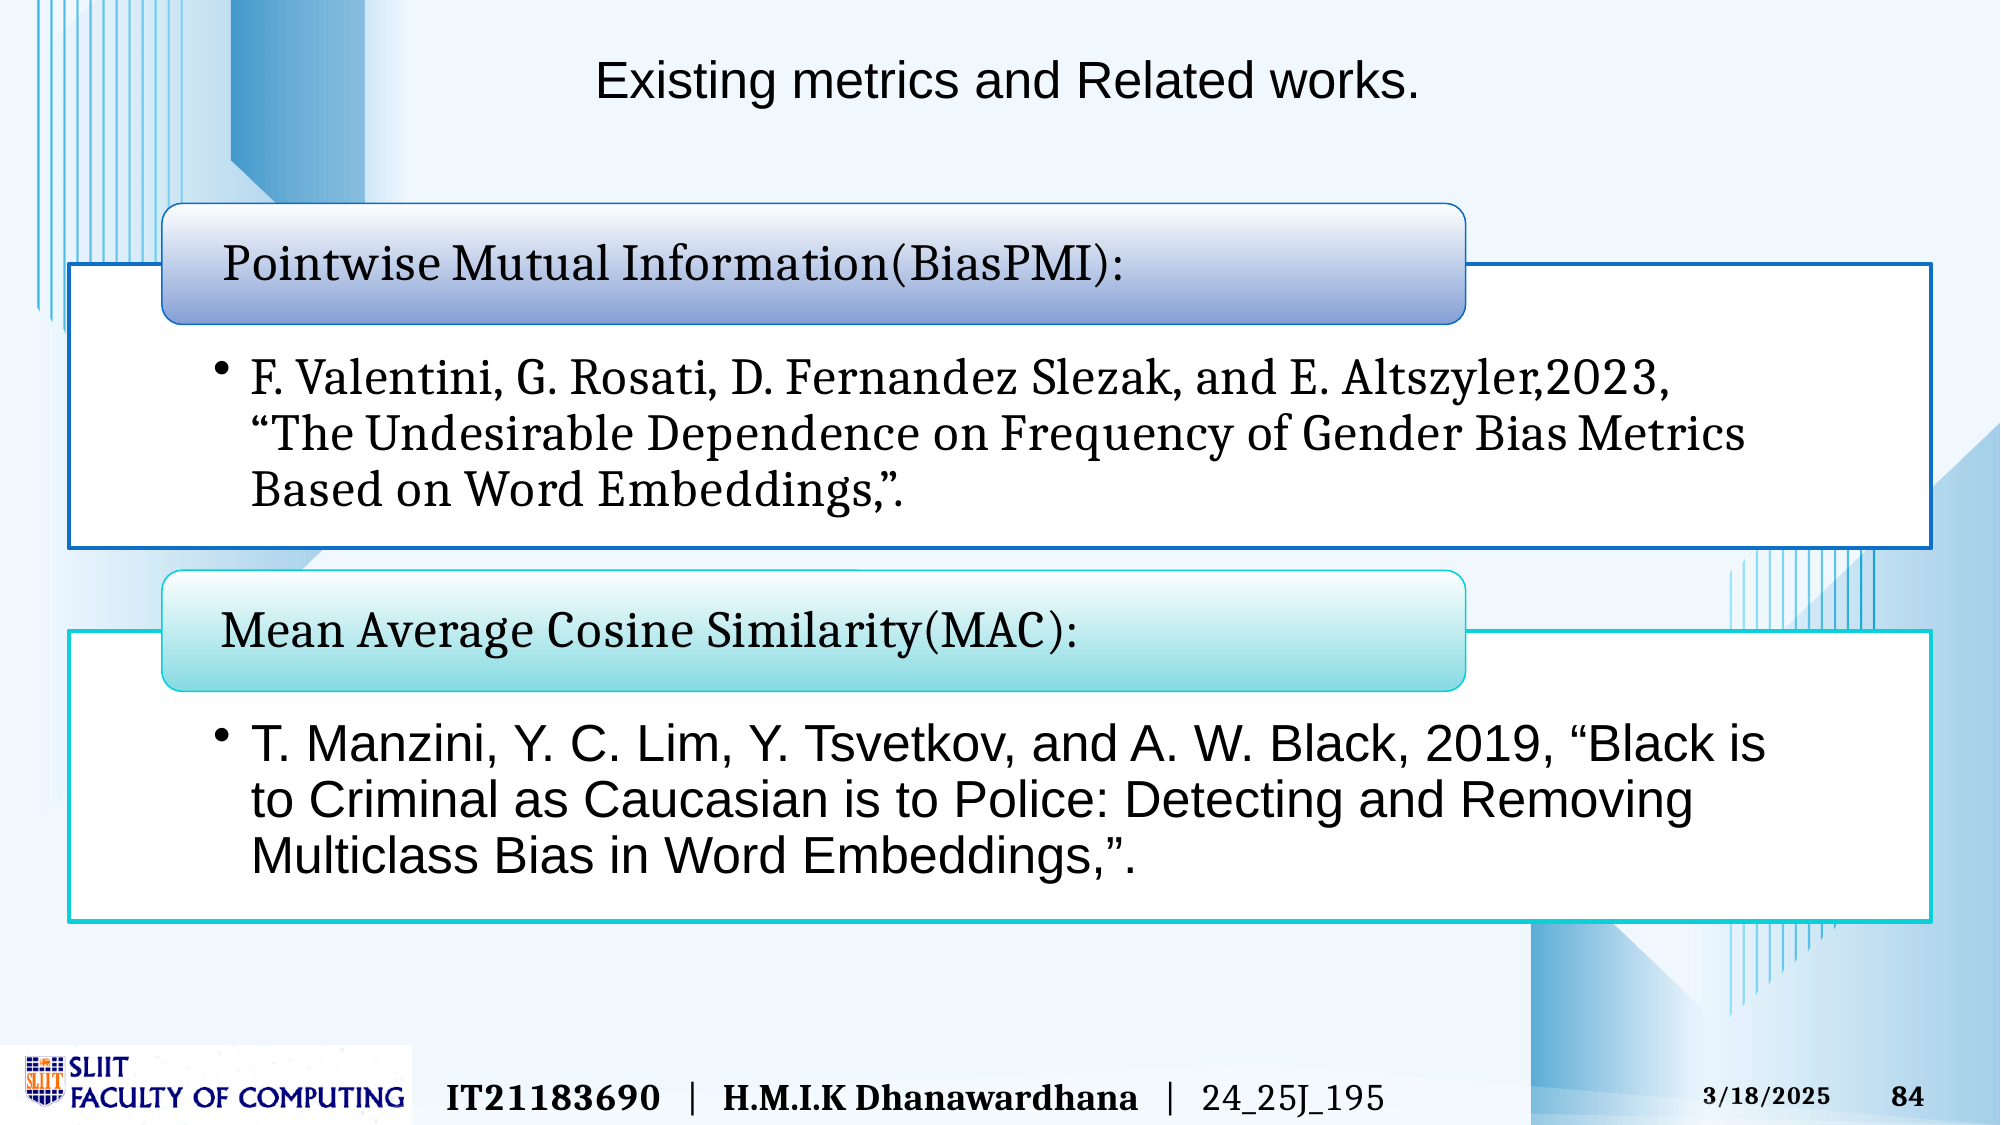

# Existing metrics and Related works.
F. Valentini, G. Rosati, D. Fernandez Slezak, and E. Altszyler,2023, “The Undesirable Dependence on Frequency of Gender Bias Metrics Based on Word Embeddings,”.
Pointwise Mutual Information(BiasPMI):
T. Manzini, Y. C. Lim, Y. Tsvetkov, and A. W. Black, 2019, “Black is to Criminal as Caucasian is to Police: Detecting and Removing Multiclass Bias in Word Embeddings,”.
Mean Average Cosine Similarity(MAC):
IT21183690   |   H.M.I.K Dhanawardhana   |   24_25J_195